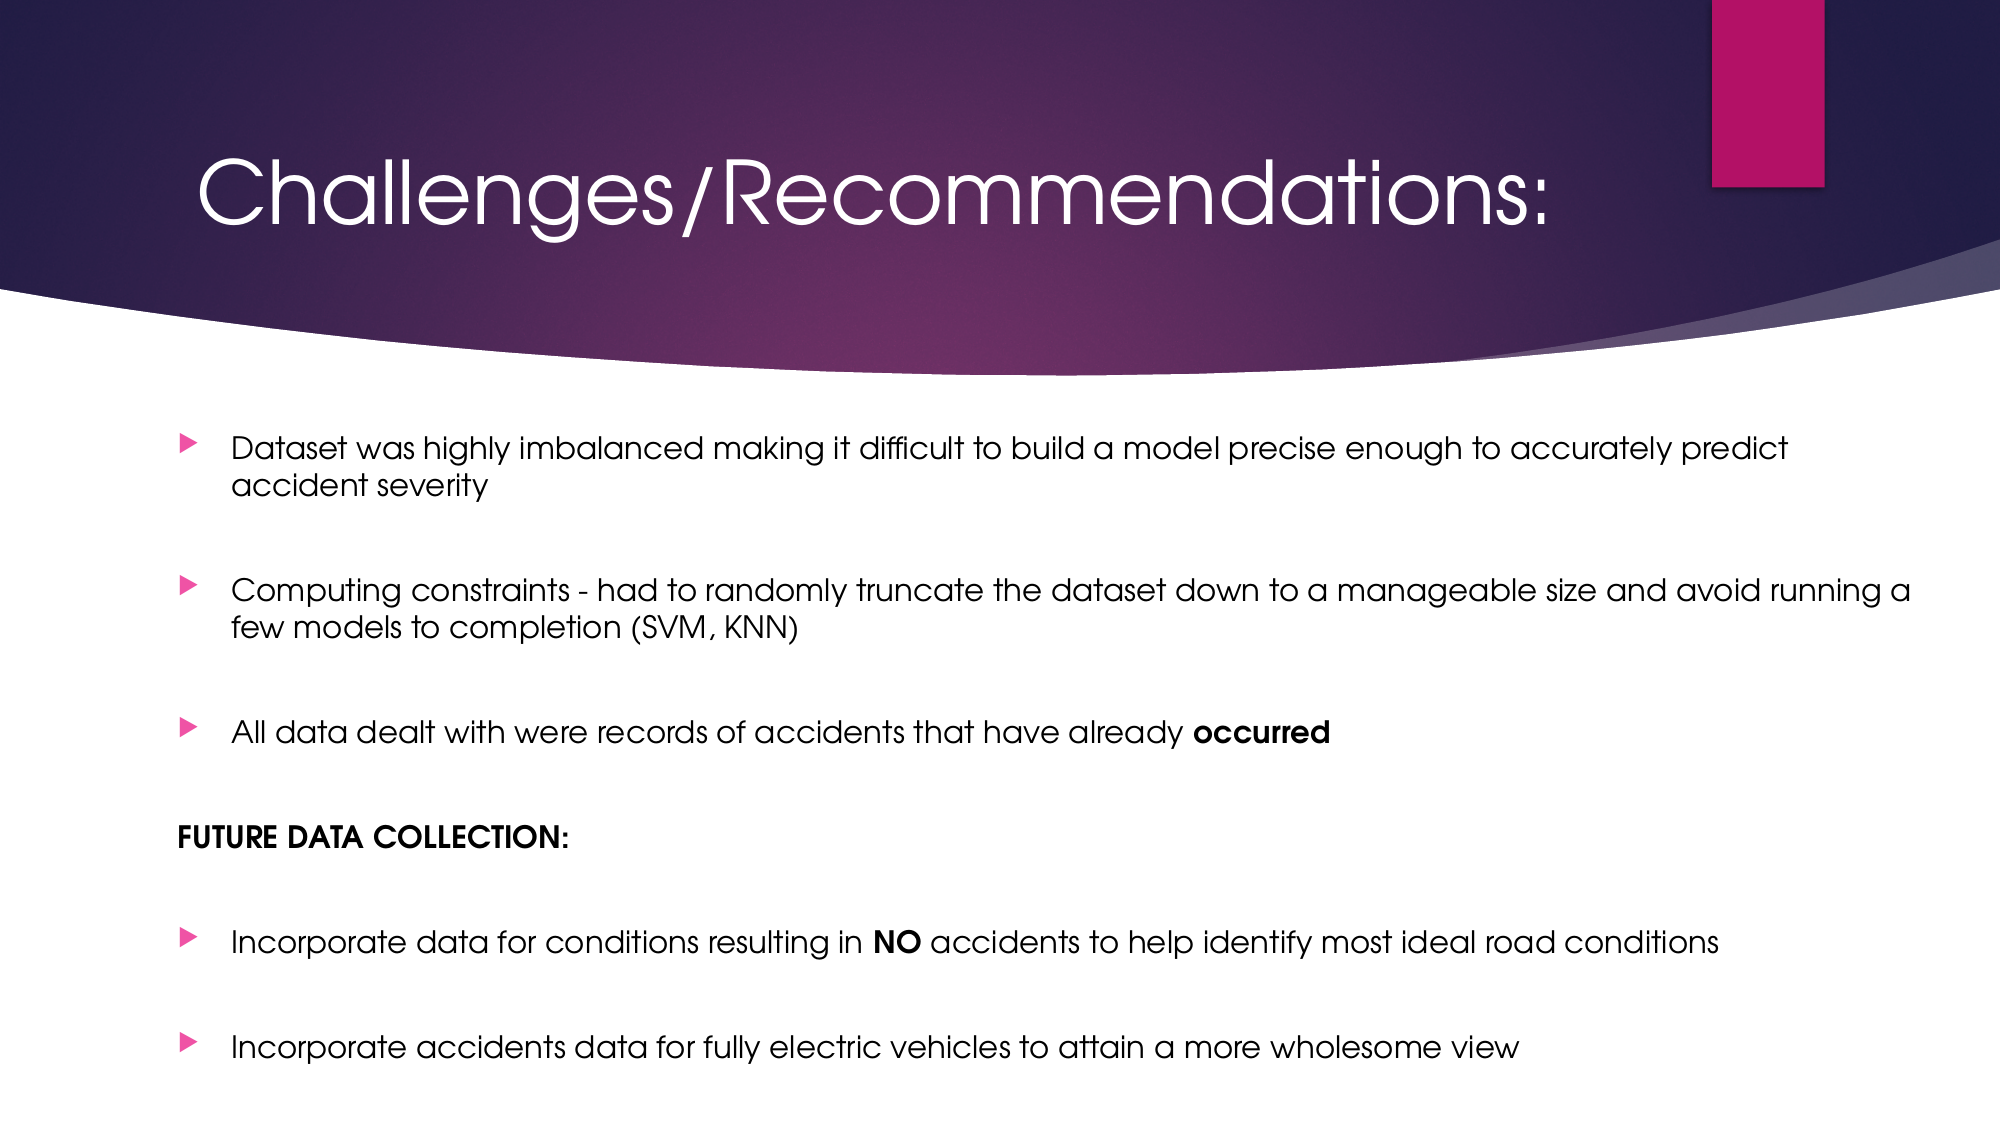

# Challenges/Recommendations:

Dataset was highly imbalanced making it difficult to build a model precise enough to accurately predict accident severity

Computing constraints - had to randomly truncate the dataset down to a manageable size and avoid running a few models to completion (SVM, KNN)

All data dealt with were records of accidents that have already occurred

FUTURE DATA COLLECTION:

Incorporate data for conditions resulting in NO accidents to help identify most ideal road conditions

Incorporate accidents data for fully electric vehicles to attain a more wholesome view